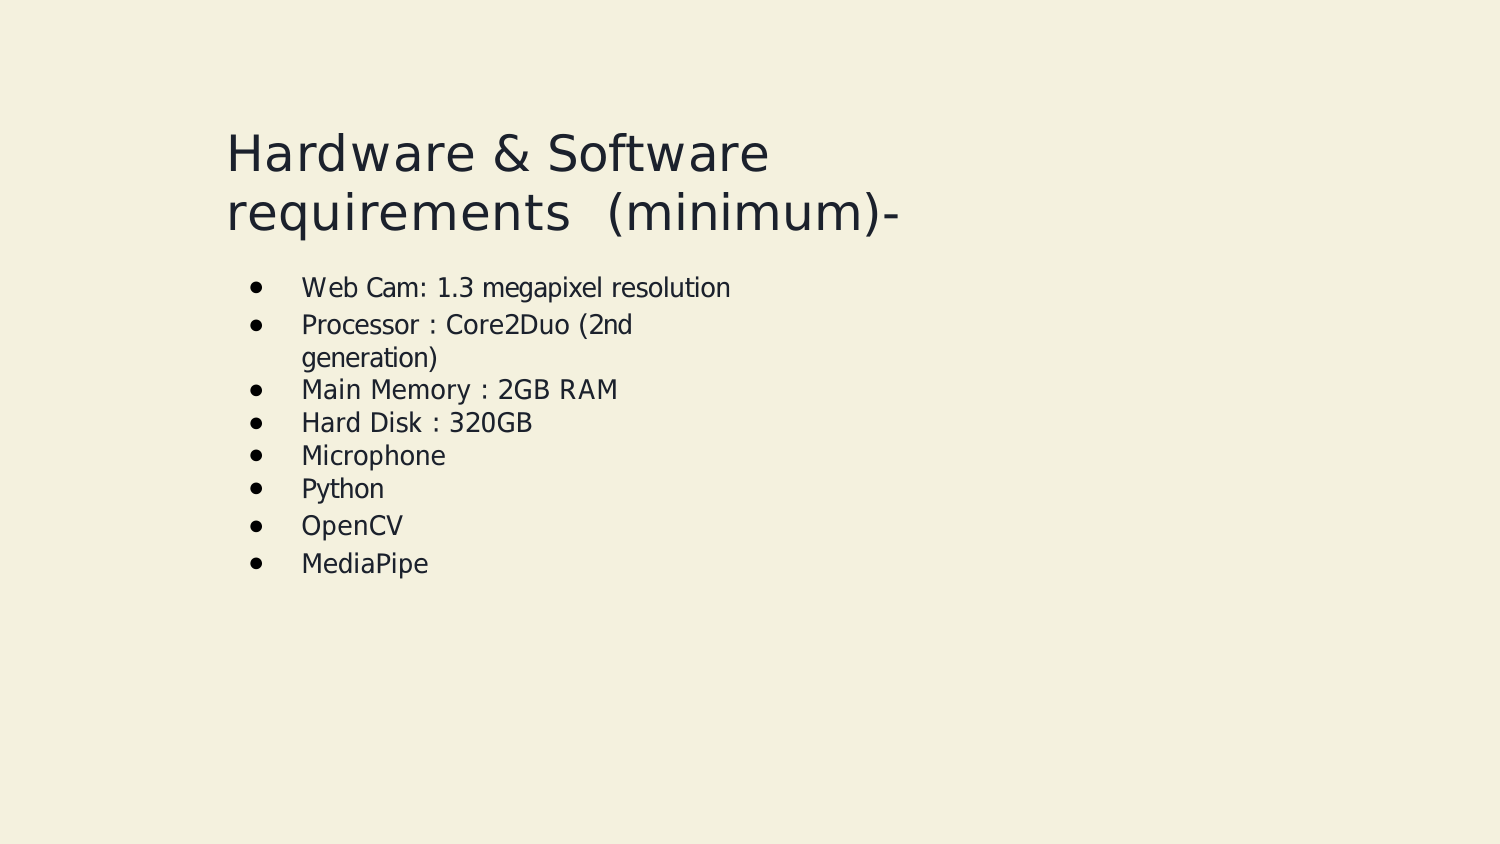

# Hardware & Software requirements  (minimum)-
Web Cam: 1.3 megapixel resolution
Processor : Core2Duo (2nd generation)
Main Memory : 2GB RAM
Hard Disk : 320GB
Microphone
Python
OpenCV
MediaPipe